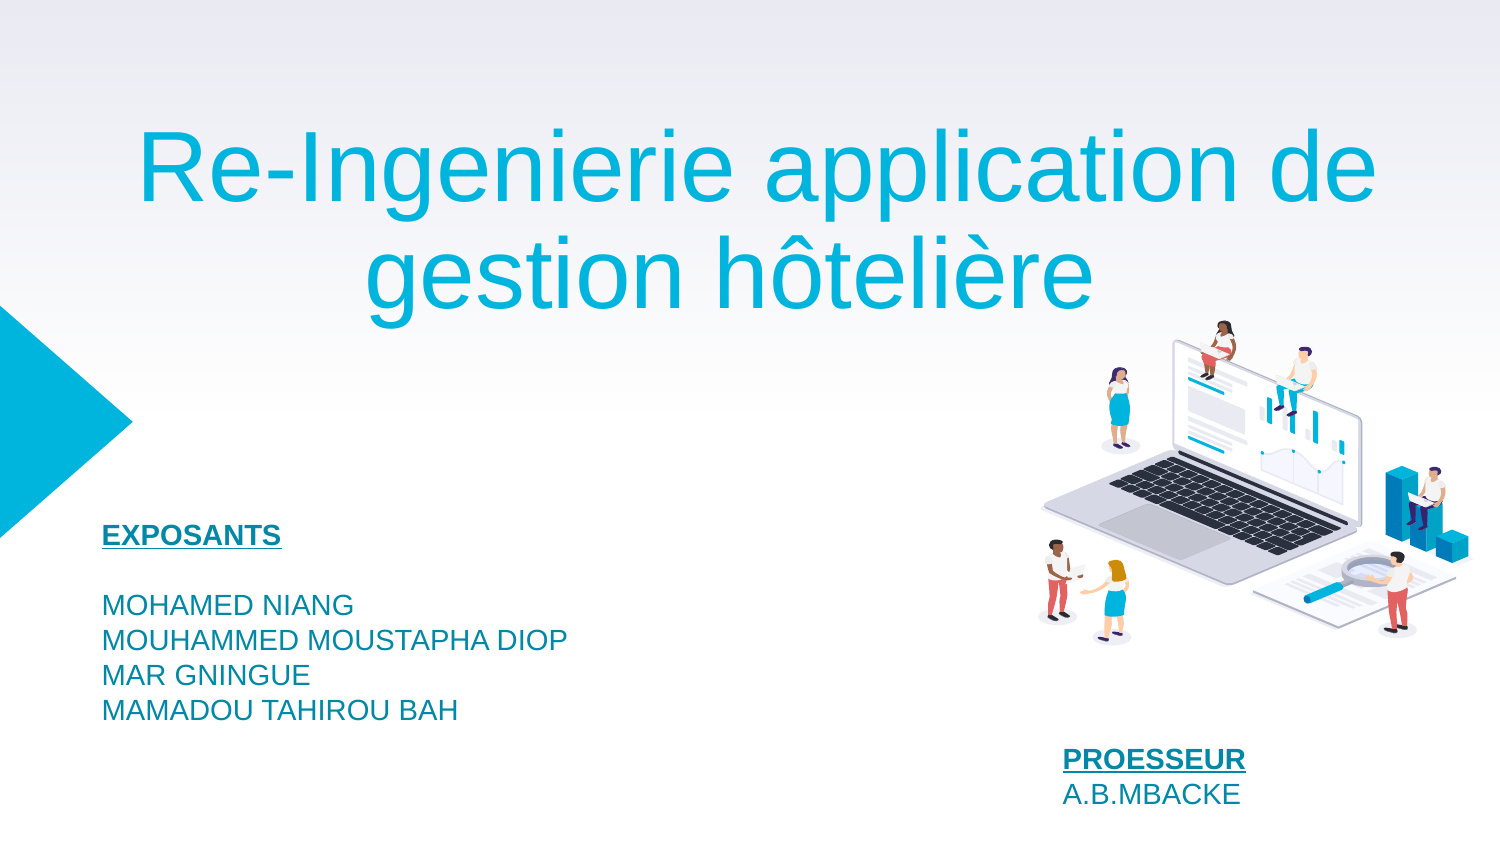

# Re-Ingenierie application de gestion hôtelière

EXPOSANTS

MOHAMED NIANG
MOUHAMMED MOUSTAPHA DIOP
MAR GNINGUE
MAMADOU TAHIROU BAH

PROESSEUR
A.B.MBACKE